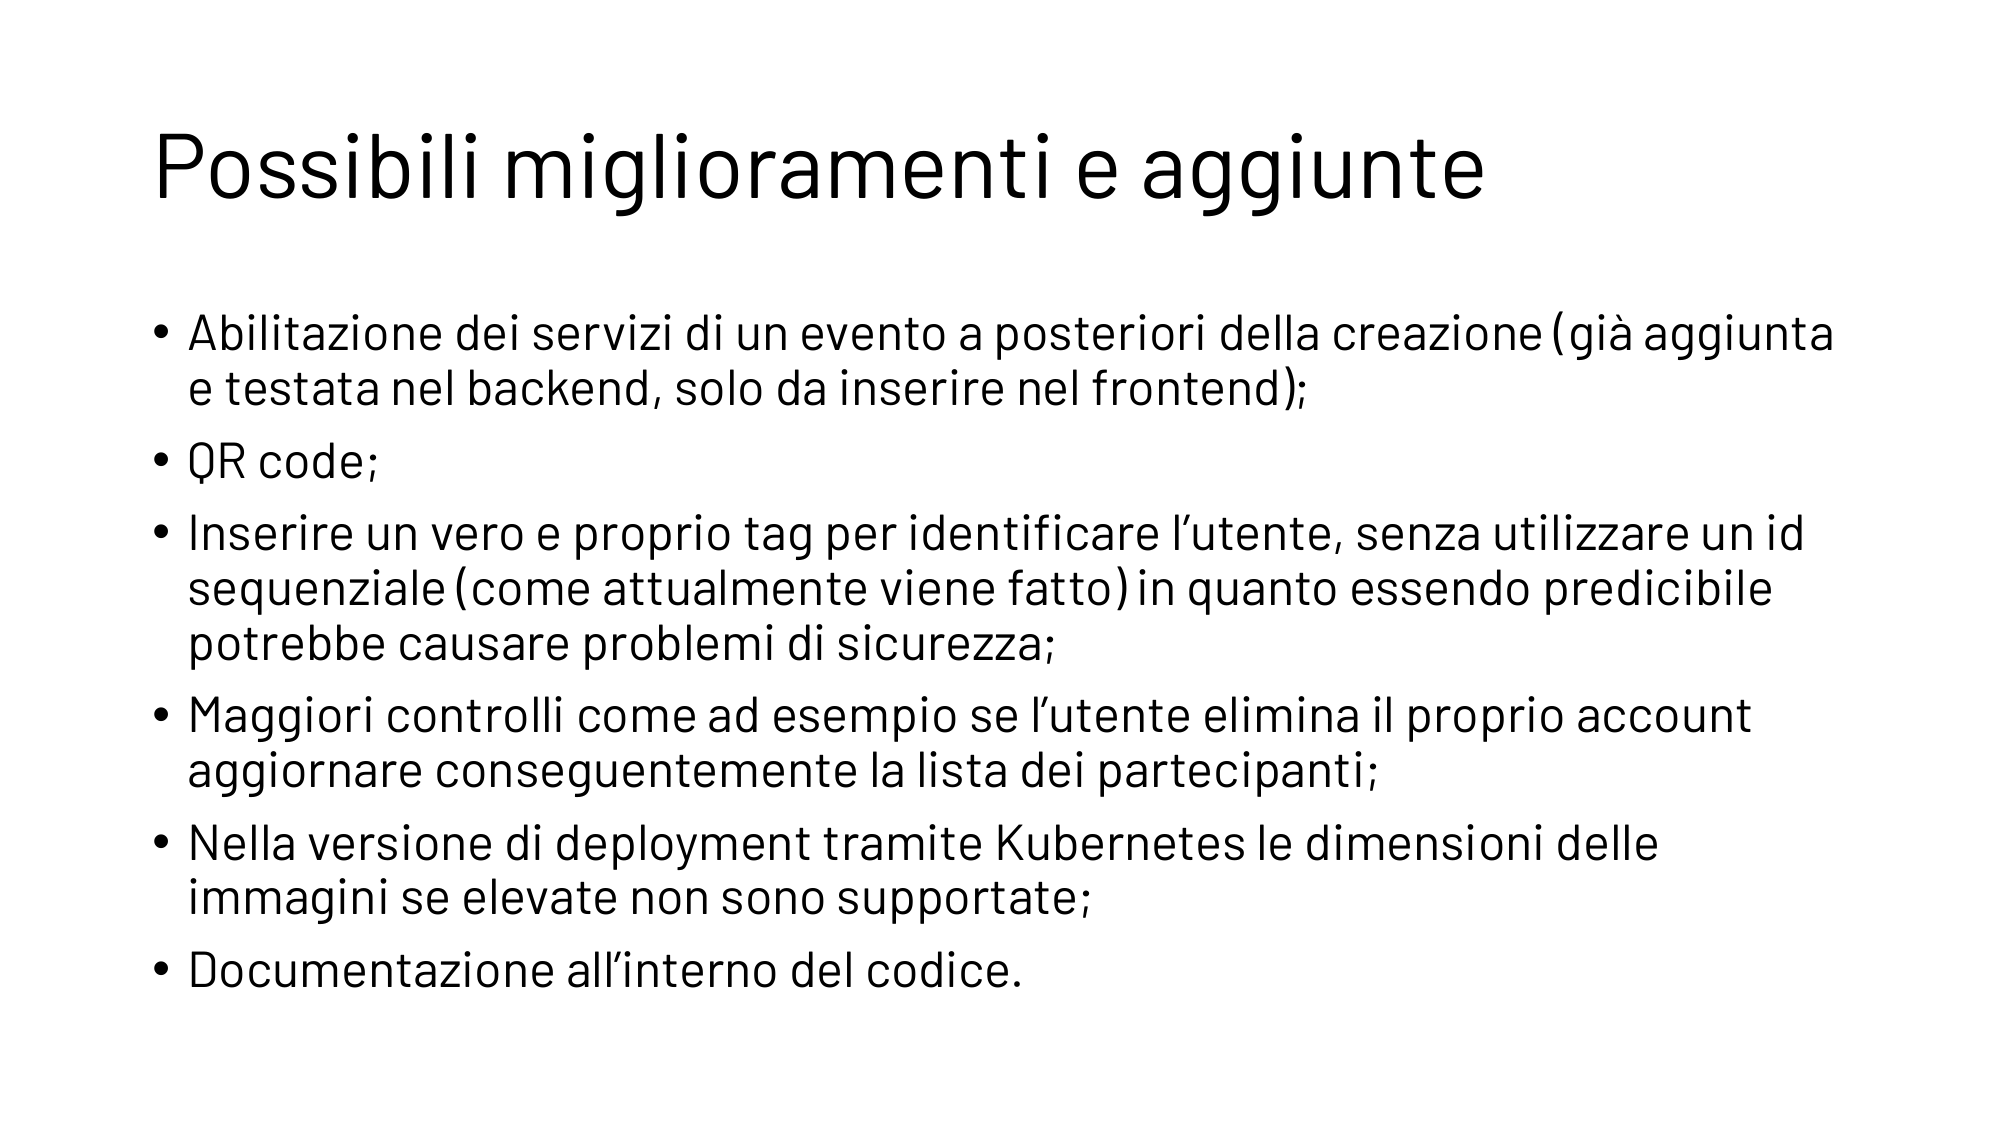

# Possibili miglioramenti e aggiunte
Abilitazione dei servizi di un evento a posteriori della creazione (già aggiunta e testata nel backend, solo da inserire nel frontend);
QR code;
Inserire un vero e proprio tag per identificare l’utente, senza utilizzare un id sequenziale (come attualmente viene fatto) in quanto essendo predicibile potrebbe causare problemi di sicurezza;
Maggiori controlli come ad esempio se l’utente elimina il proprio account aggiornare conseguentemente la lista dei partecipanti;
Nella versione di deployment tramite Kubernetes le dimensioni delle immagini se elevate non sono supportate;
Documentazione all’interno del codice.